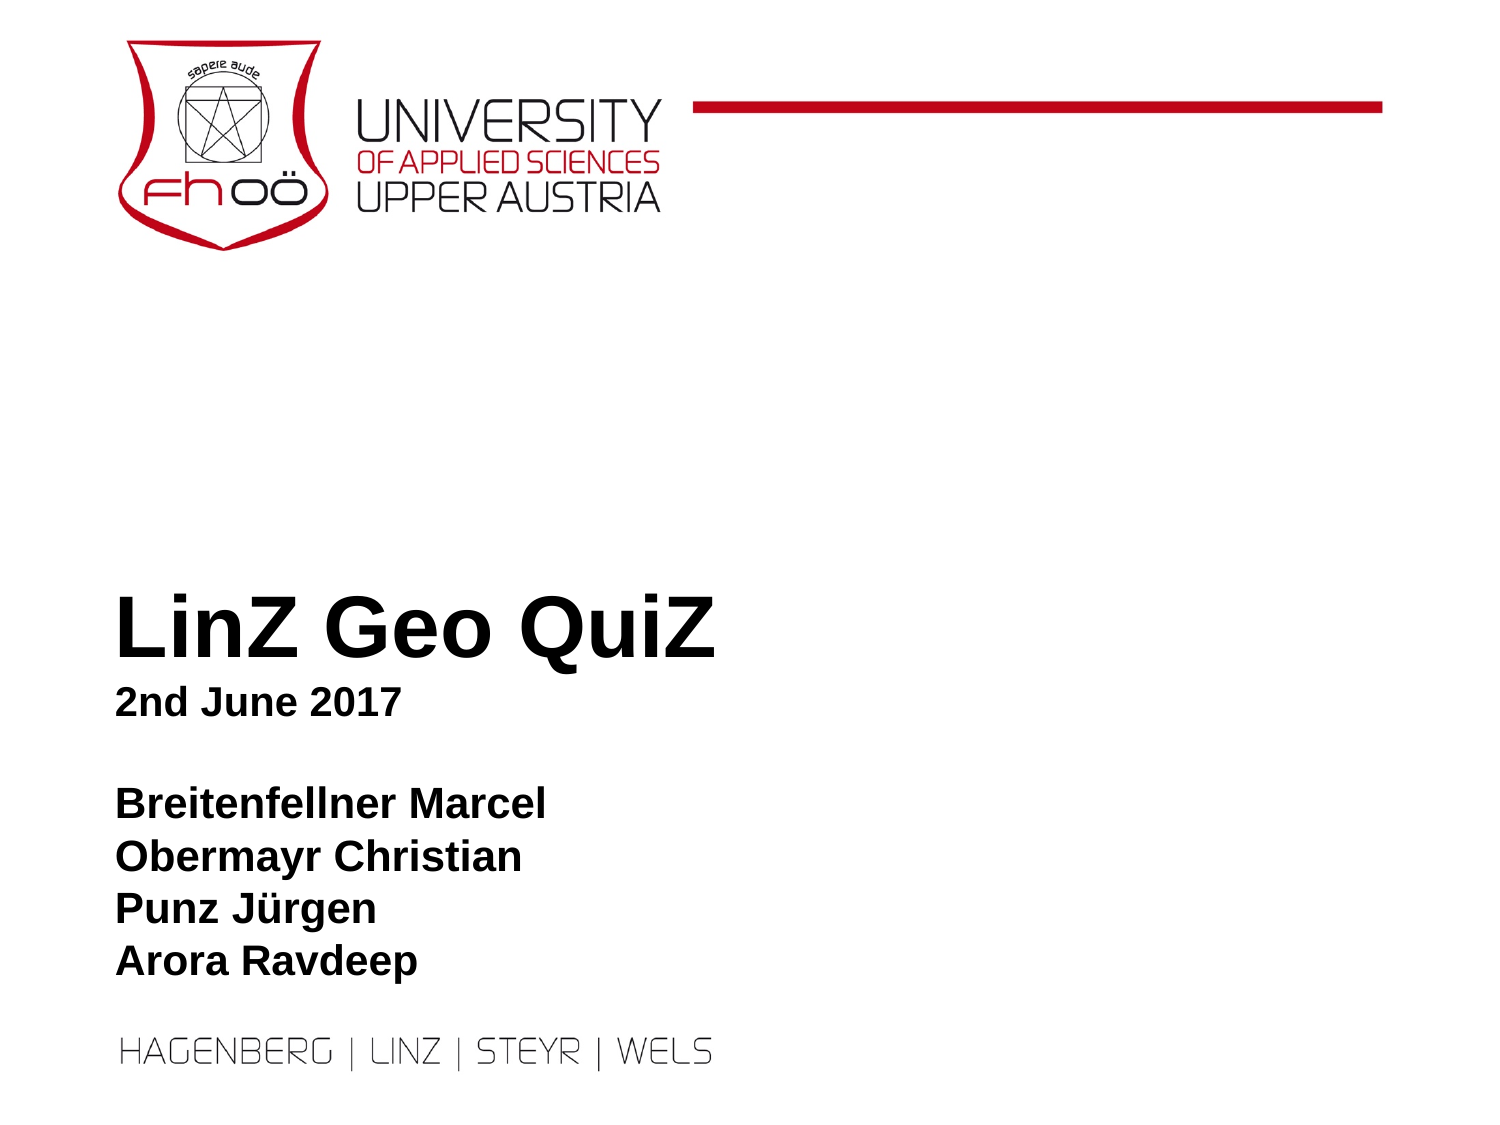

LinZ Geo QuiZ
2nd June 2017

Breitenfellner Marcel
Obermayr Christian
Punz Jürgen
Arora Ravdeep